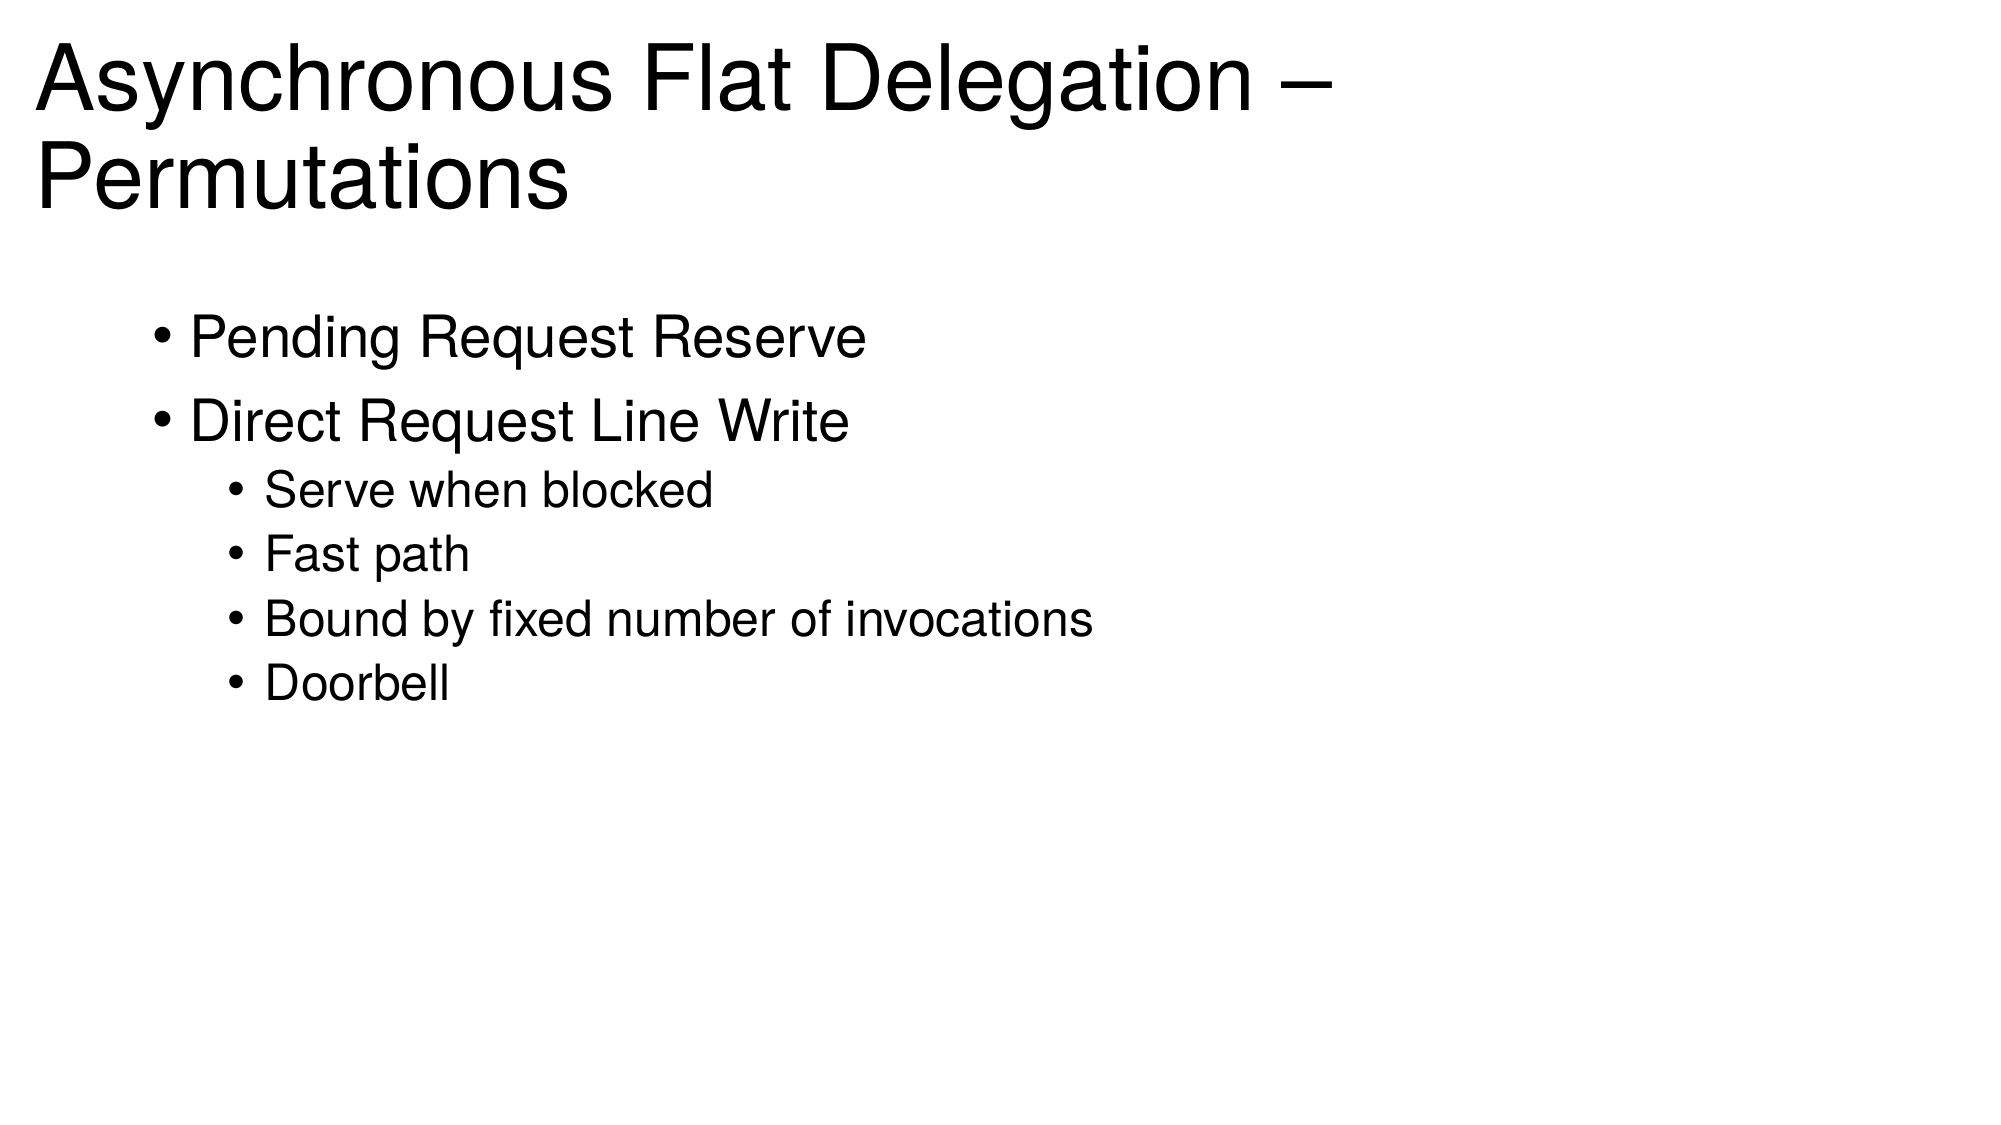

# Asynchronous Flat Delegation – Permutations
Pending Request Reserve
Direct Request Line Write
Serve when blocked
Fast path
Bound by fixed number of invocations
Doorbell